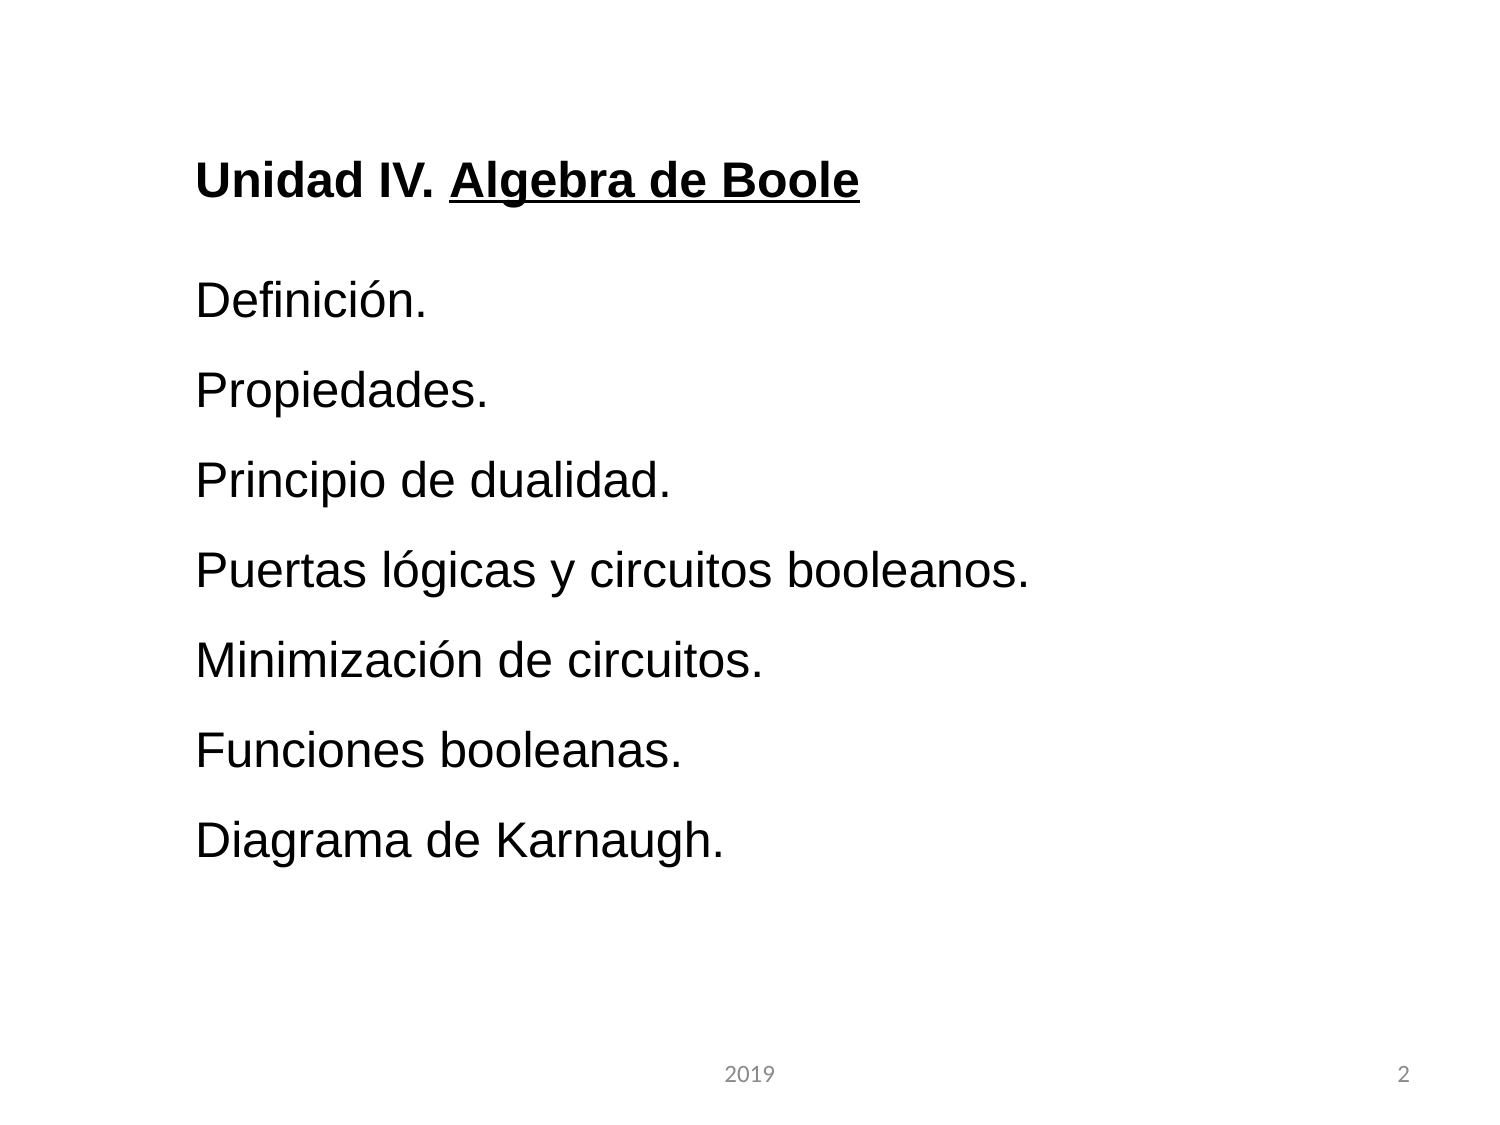

Unidad IV. Algebra de Boole
Definición.
Propiedades.
Principio de dualidad.
Puertas lógicas y circuitos booleanos. Minimización de circuitos.
Funciones booleanas.
Diagrama de Karnaugh.
2019
2